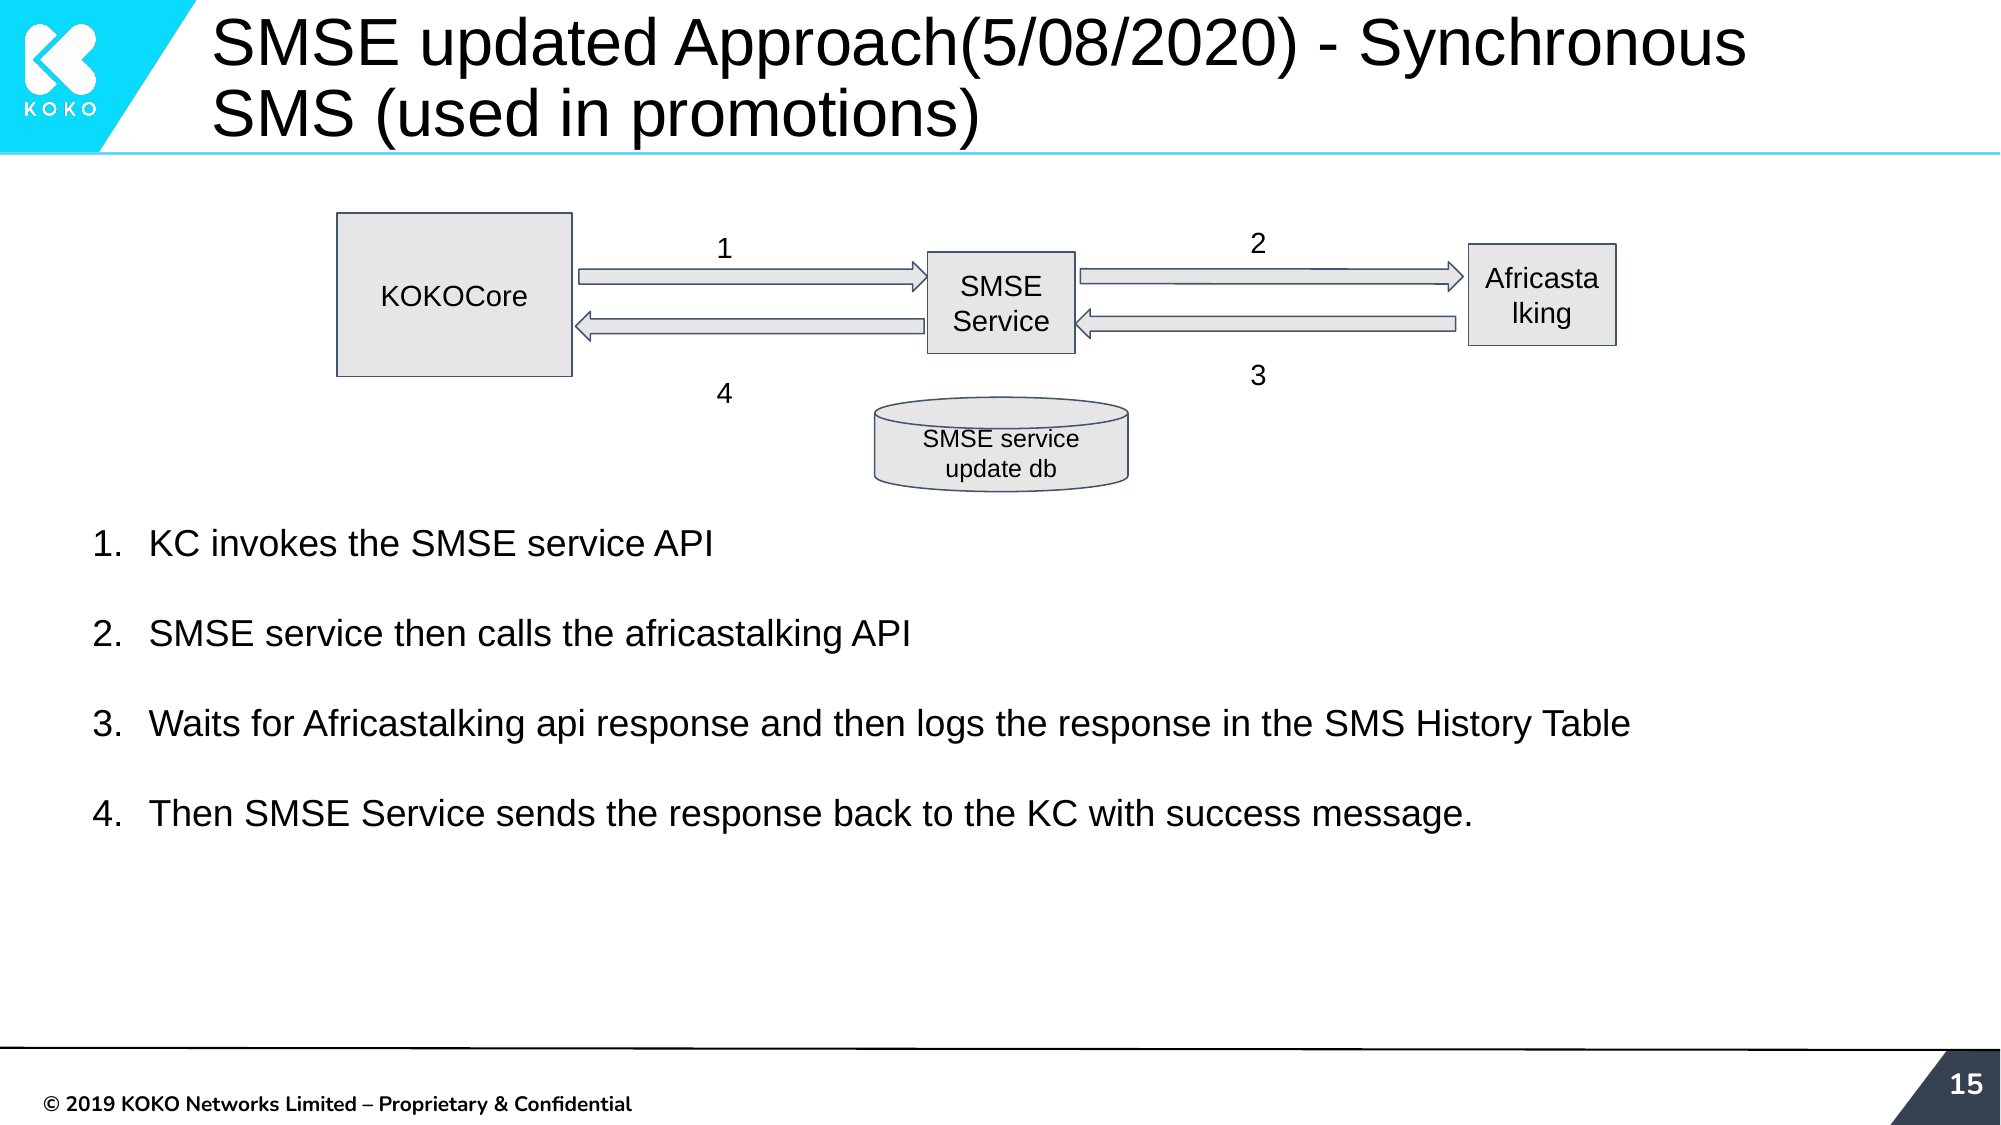

# SMSE updated Approach(5/08/2020) - Synchronous SMS (used in promotions)
2
KOKOCore
1
Africastalking
SMSE Service

3
4
SMSE service update db
KC invokes the SMSE service API

SMSE service then calls the africastalking API

Waits for Africastalking api response and then logs the response in the SMS History Table

Then SMSE Service sends the response back to the KC with success message.
15